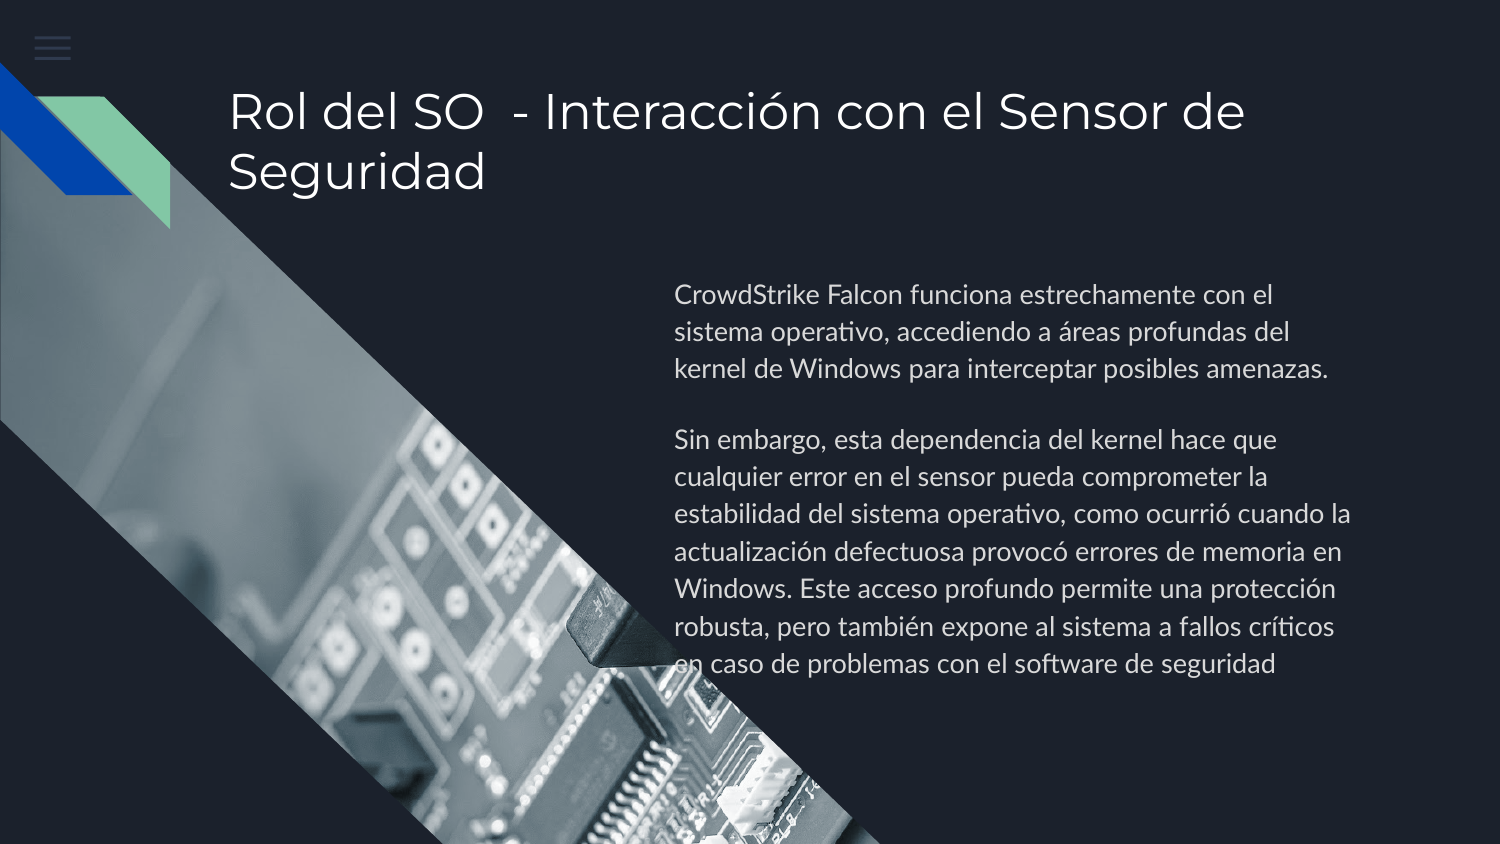

# Rol del SO  - Interacción con el Sensor de Seguridad
CrowdStrike Falcon funciona estrechamente con el sistema operativo, accediendo a áreas profundas del kernel de Windows para interceptar posibles amenazas.
Sin embargo, esta dependencia del kernel hace que cualquier error en el sensor pueda comprometer la estabilidad del sistema operativo, como ocurrió cuando la actualización defectuosa provocó errores de memoria en Windows. Este acceso profundo permite una protección robusta, pero también expone al sistema a fallos críticos en caso de problemas con el software de seguridad